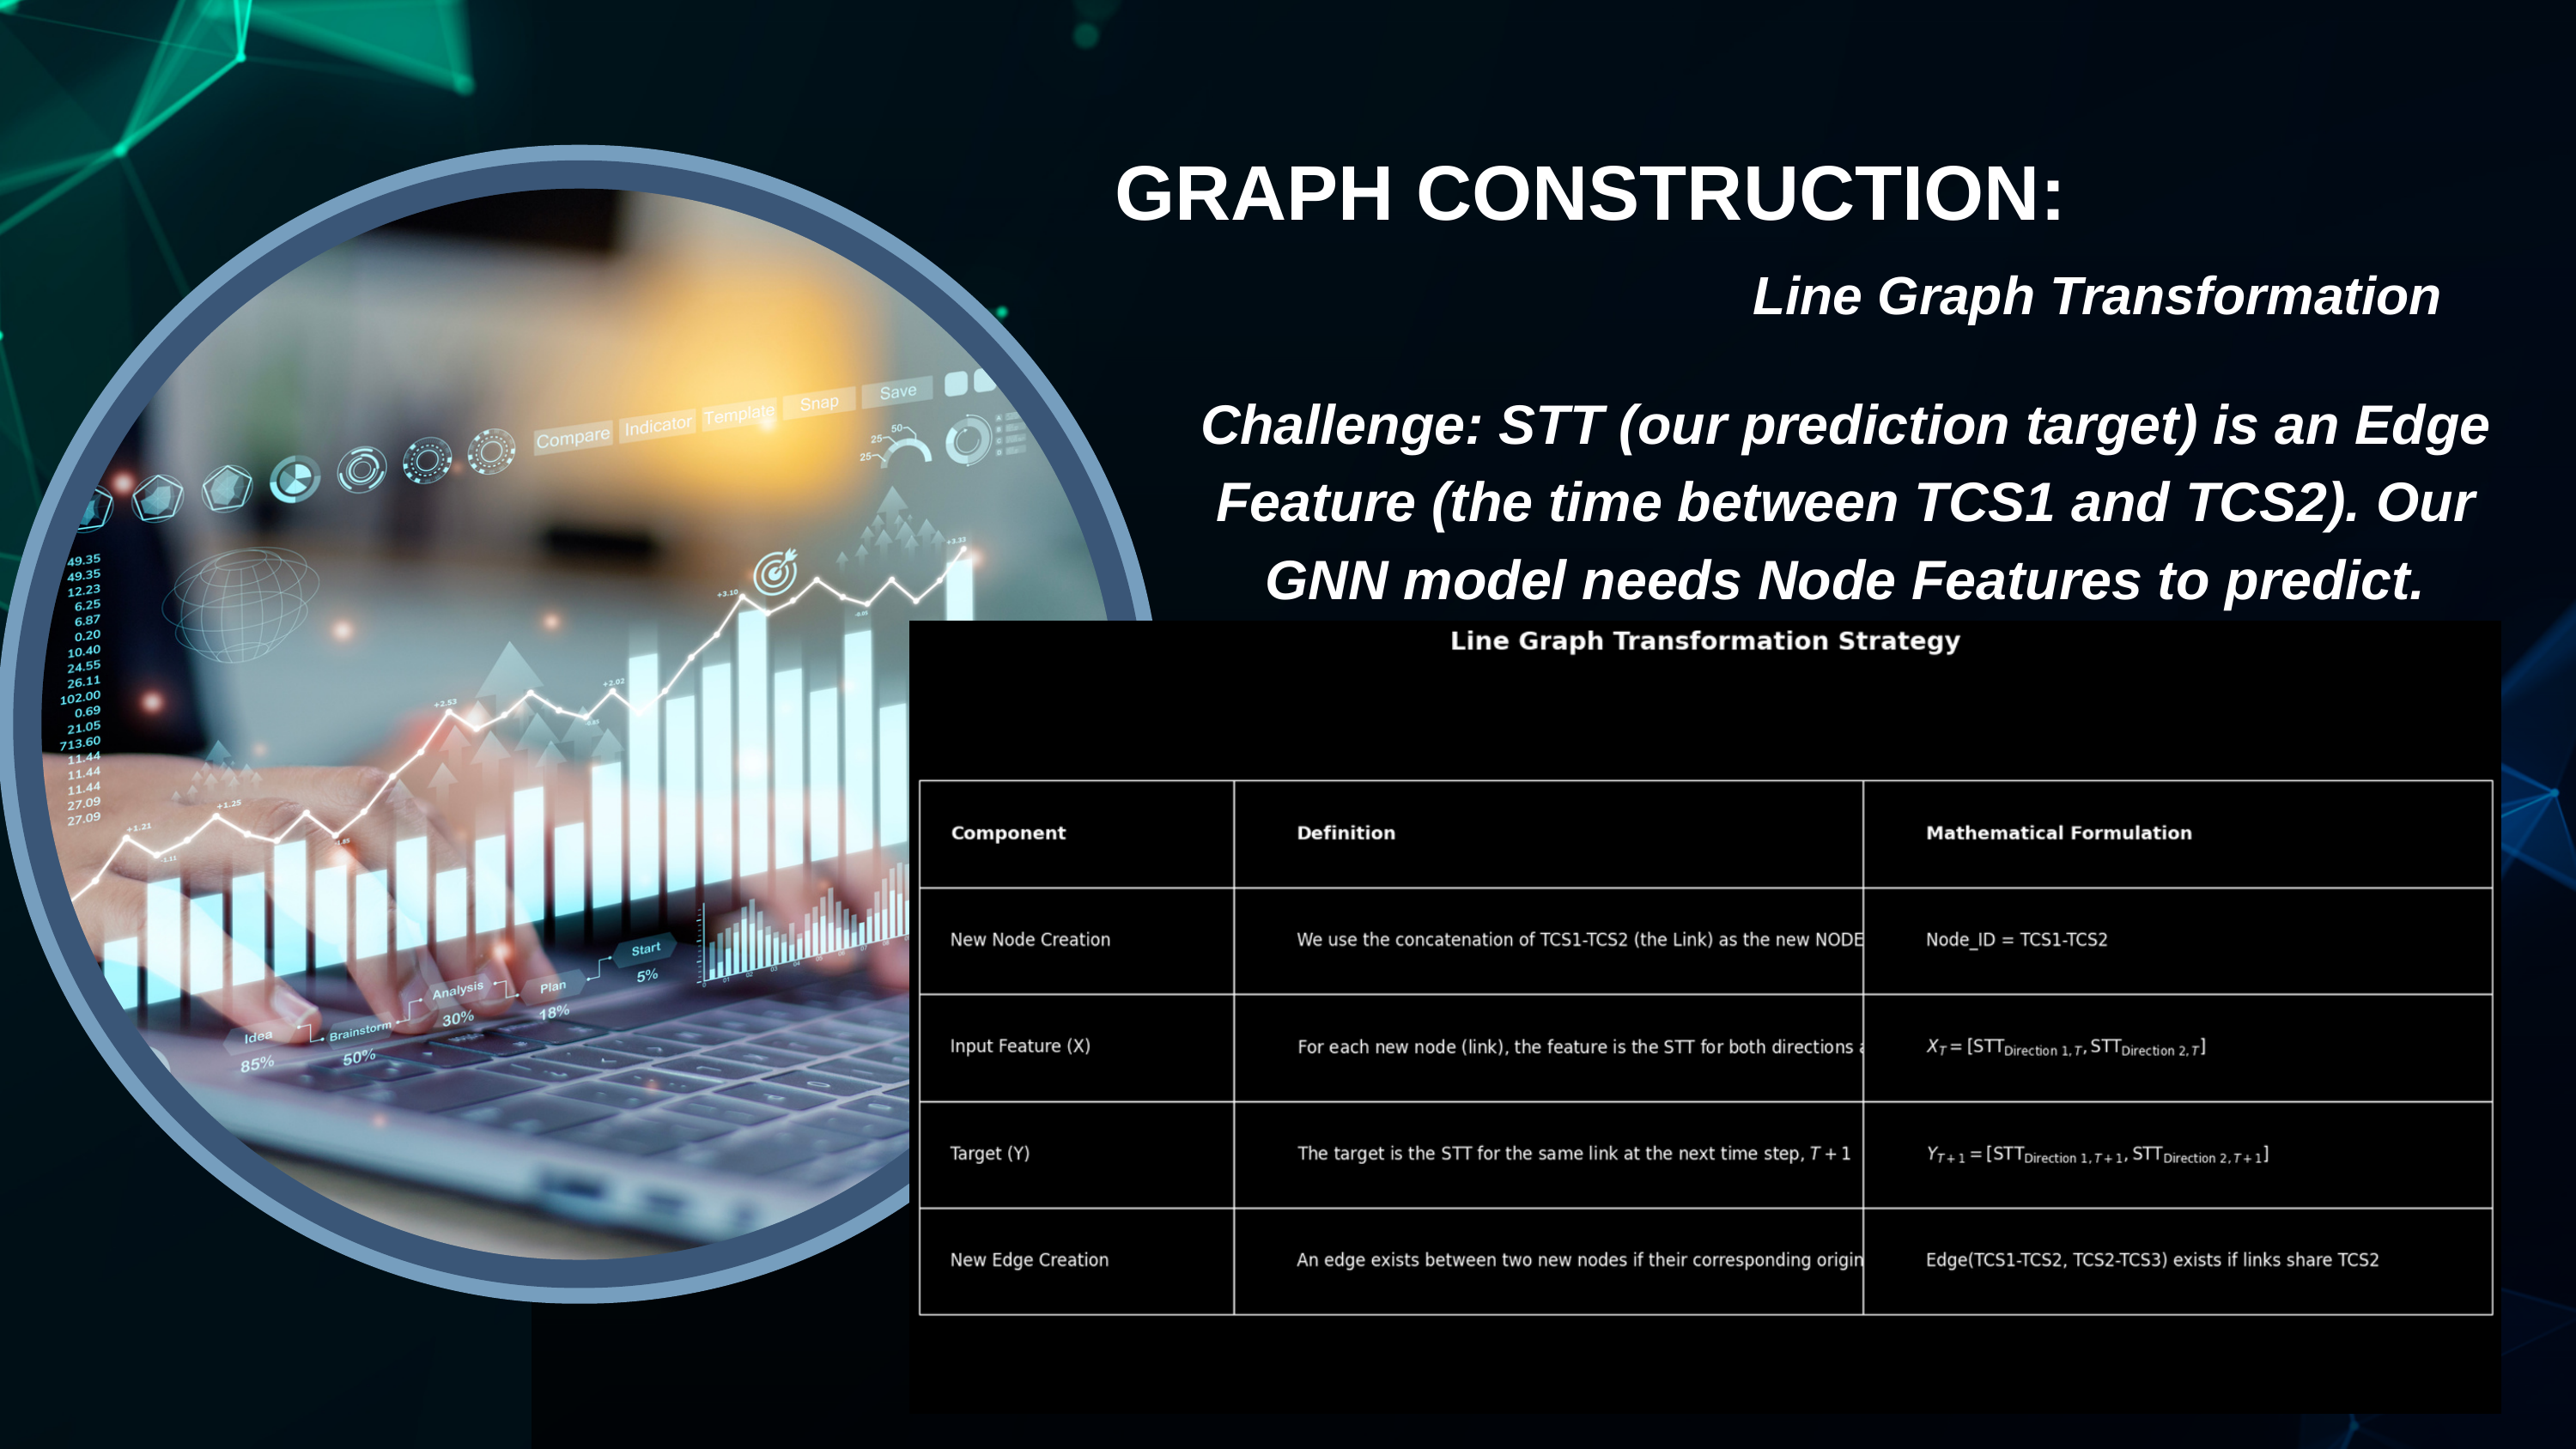

GRAPH CONSTRUCTION:
Line Graph Transformation
Challenge: STT (our prediction target) is an Edge Feature (the time between TCS1 and TCS2). Our GNN model needs Node Features to predict.